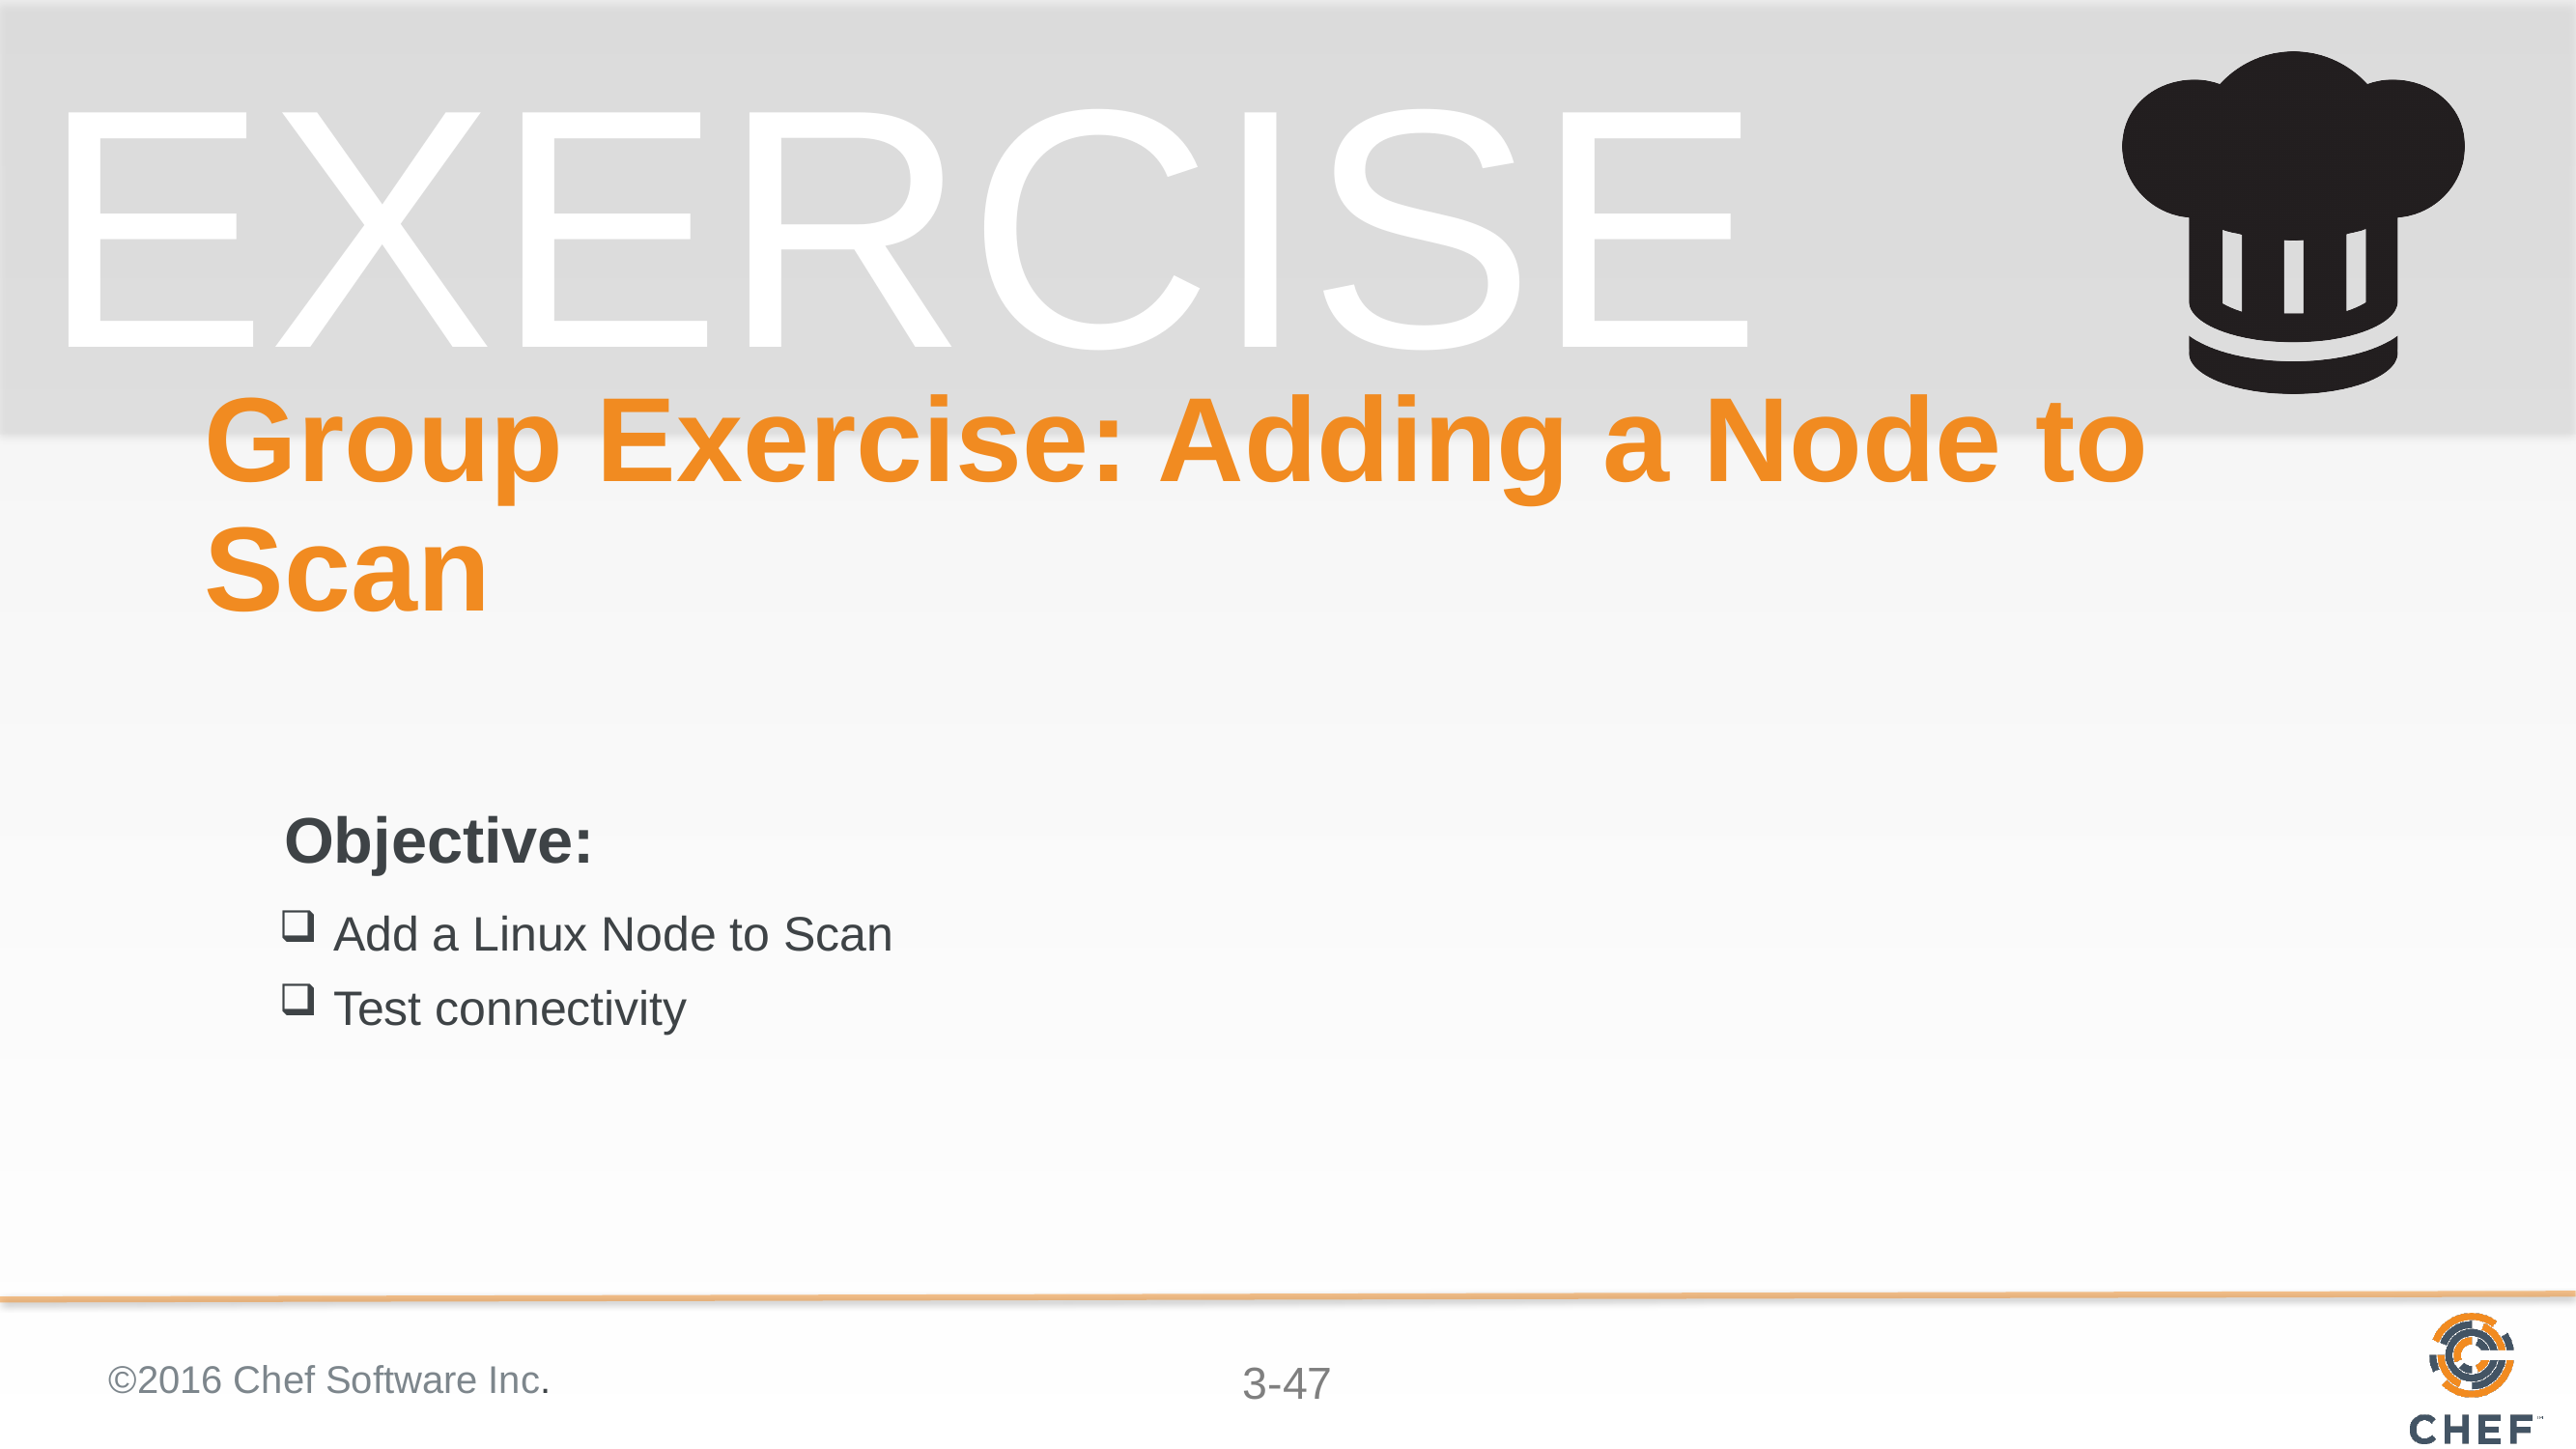

# Group Exercise: Adding a Node to Scan
Add a Linux Node to Scan
Test connectivity